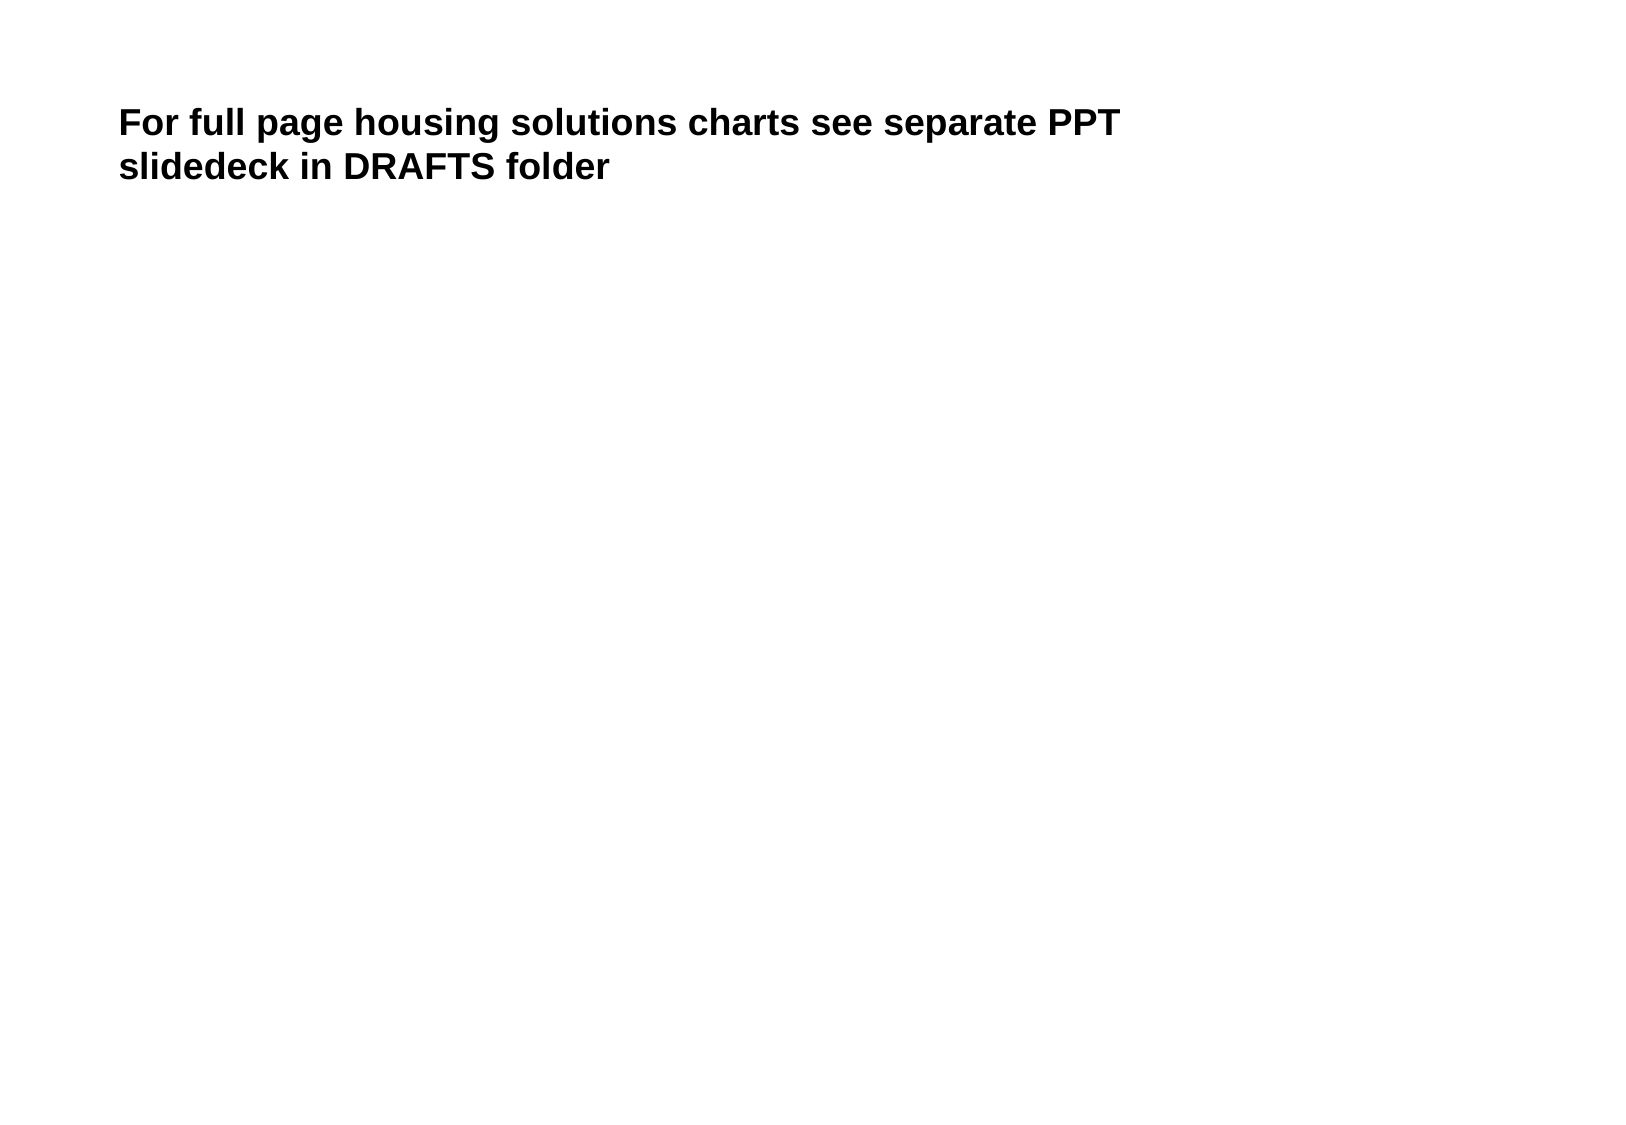

# For full page housing solutions charts see separate PPT slidedeck in DRAFTS folder